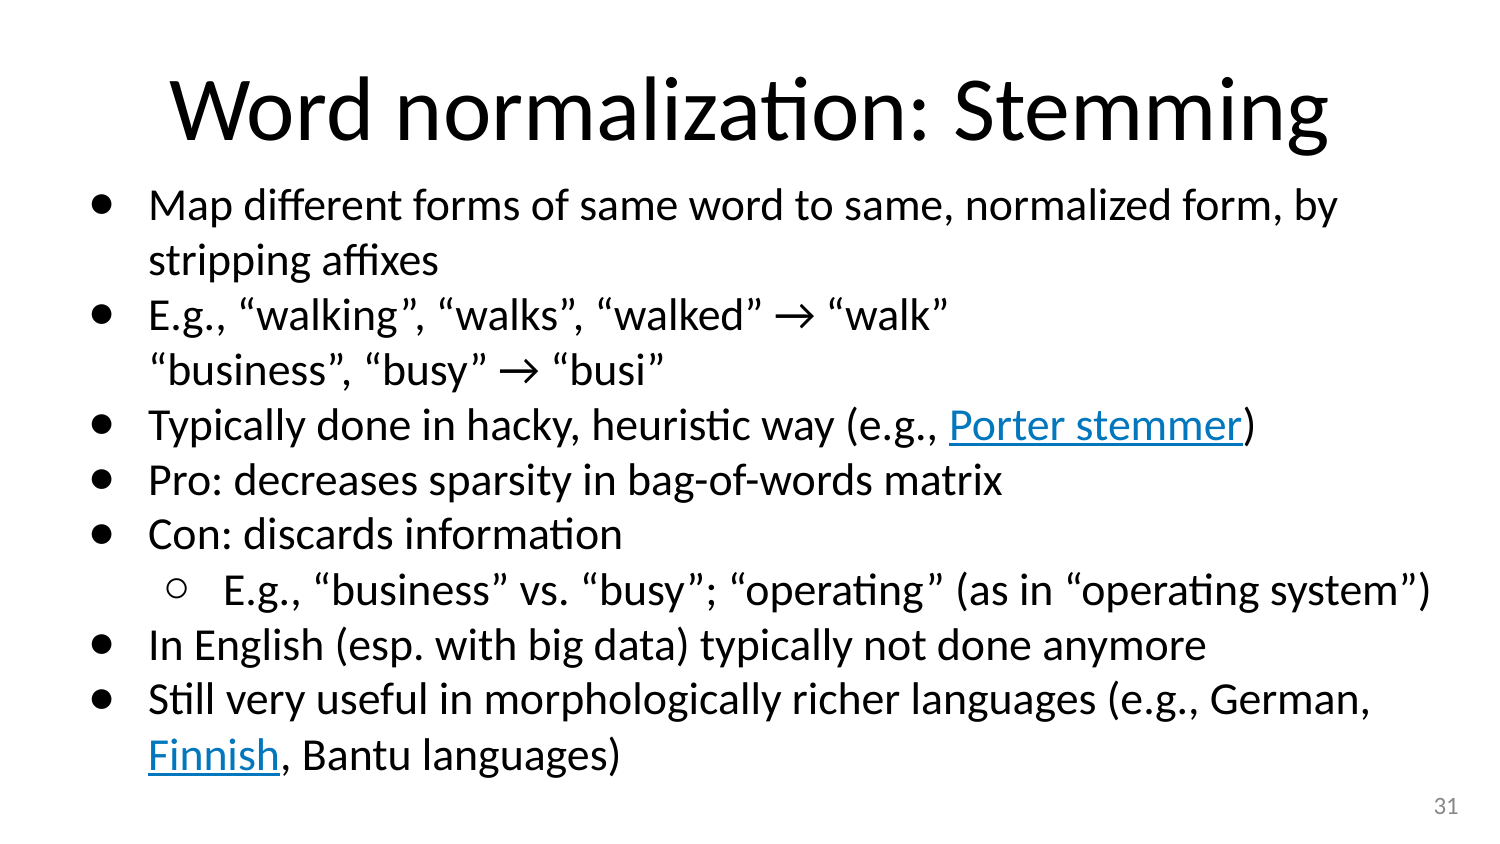

# Word normalization: Stemming
Map different forms of same word to same, normalized form, by stripping affixes
E.g., “walking”, “walks”, “walked” → “walk”
“business”, “busy” → “busi”
Typically done in hacky, heuristic way (e.g., Porter stemmer)
Pro: decreases sparsity in bag-of-words matrix
Con: discards information
E.g., “business” vs. “busy”; “operating” (as in “operating system”)
In English (esp. with big data) typically not done anymore
Still very useful in morphologically richer languages (e.g., German, Finnish, Bantu languages)
31